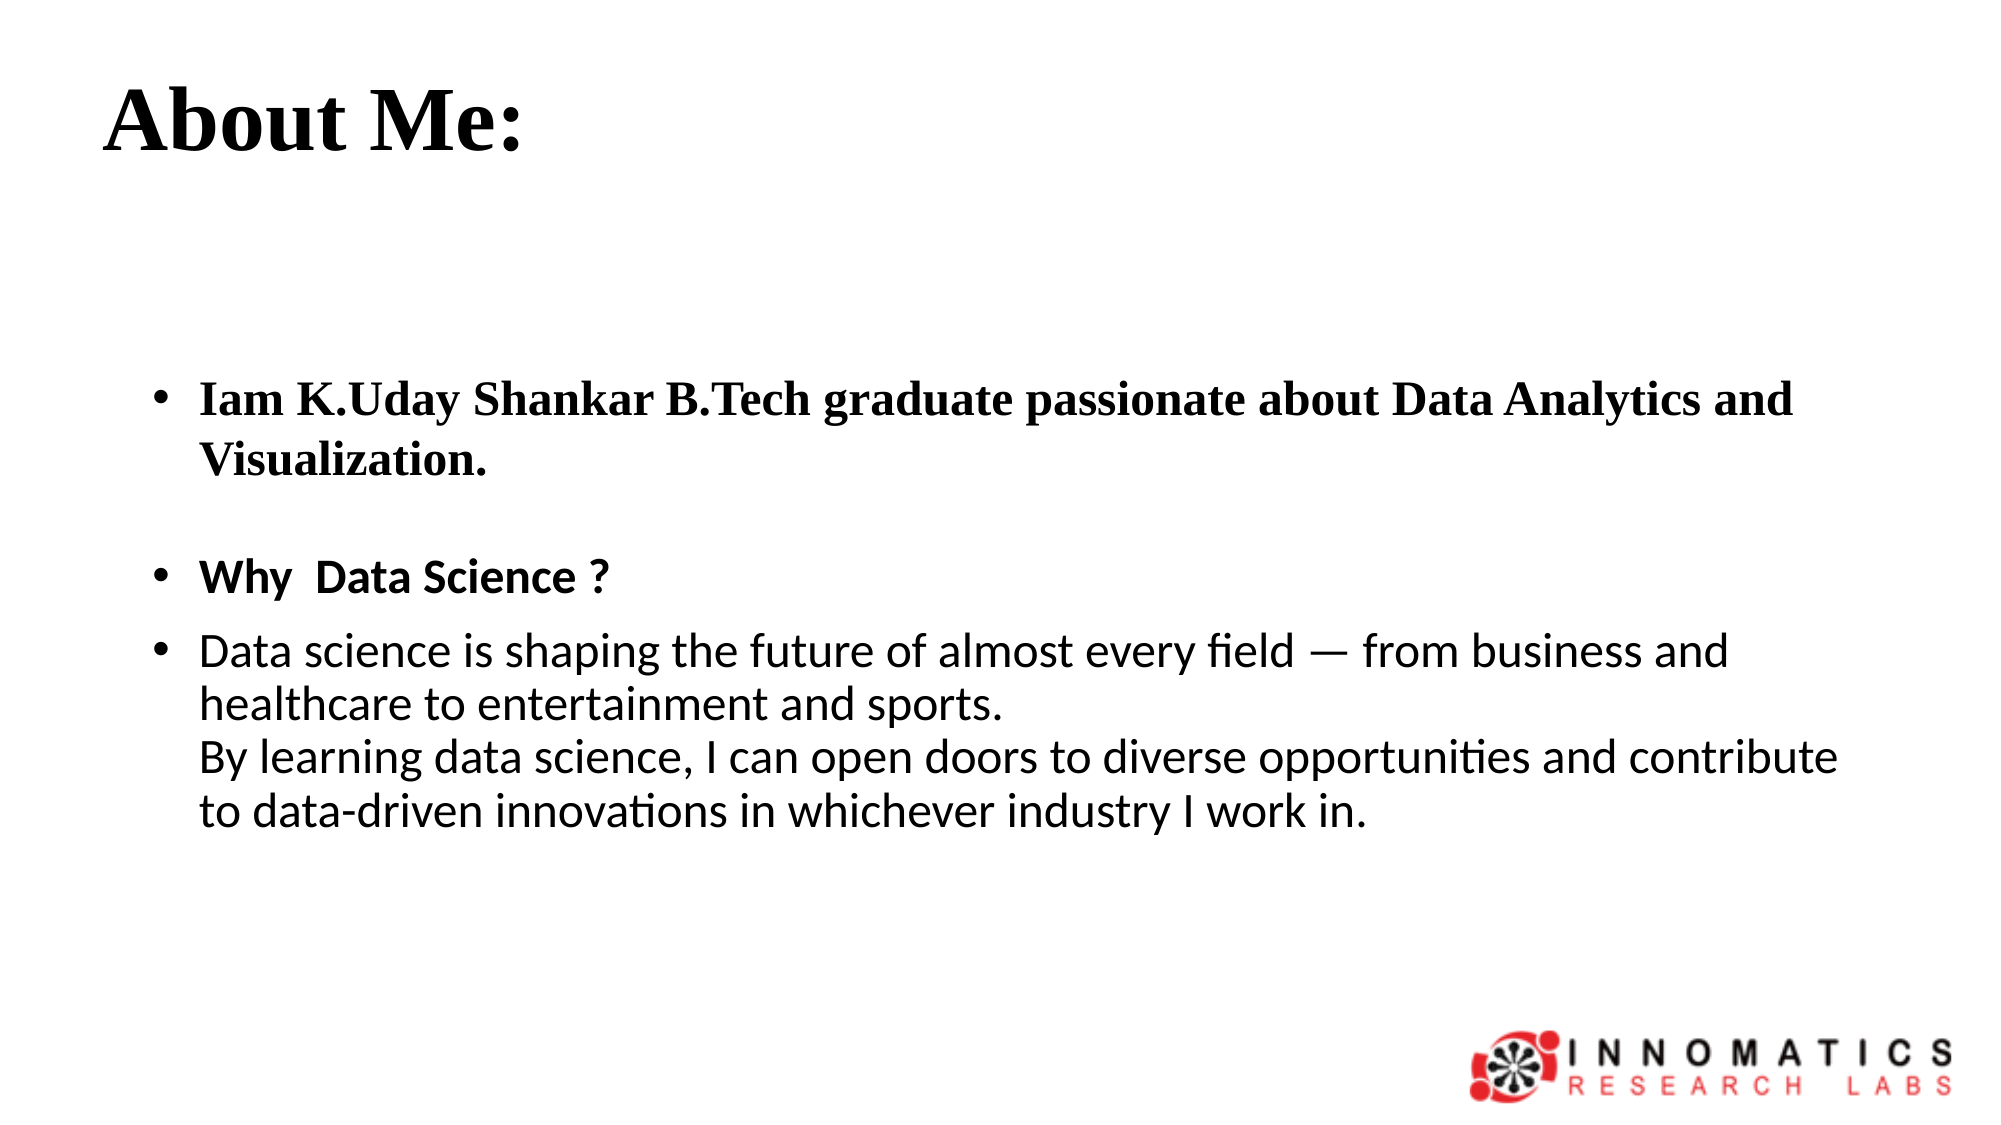

# About Me:

Iam K.Uday Shankar B.Tech graduate passionate about Data Analytics and Visualization.

Why  Data Science ?
Data science is shaping the future of almost every field — from business and healthcare to entertainment and sports.
By learning data science, I can open doors to diverse opportunities and contribute to data-driven innovations in whichever industry I work in.